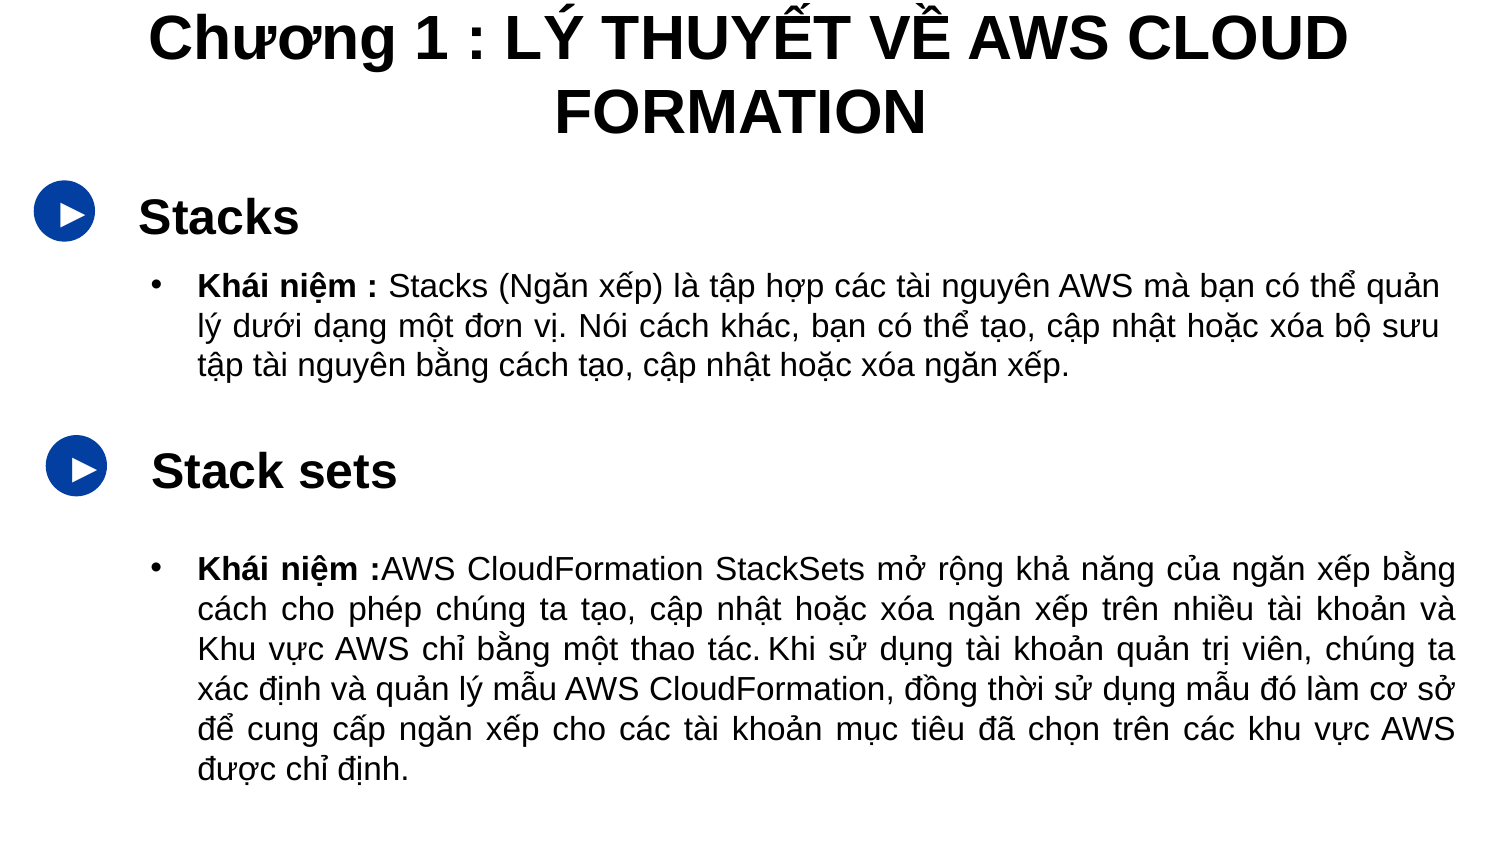

# Chương 1 : LÝ THUYẾT VỀ AWS CLOUD FORMATION

Stacks
►
Khái niệm : Stacks (Ngăn xếp) là tập hợp các tài nguyên AWS mà bạn có thể quản lý dưới dạng một đơn vị. Nói cách khác, bạn có thể tạo, cập nhật hoặc xóa bộ sưu tập tài nguyên bằng cách tạo, cập nhật hoặc xóa ngăn xếp.

Stack sets
►
Khái niệm :AWS CloudFormation StackSets mở rộng khả năng của ngăn xếp bằng cách cho phép chúng ta tạo, cập nhật hoặc xóa ngăn xếp trên nhiều tài khoản và Khu vực AWS chỉ bằng một thao tác. Khi sử dụng tài khoản quản trị viên, chúng ta xác định và quản lý mẫu AWS CloudFormation, đồng thời sử dụng mẫu đó làm cơ sở để cung cấp ngăn xếp cho các tài khoản mục tiêu đã chọn trên các khu vực AWS được chỉ định.